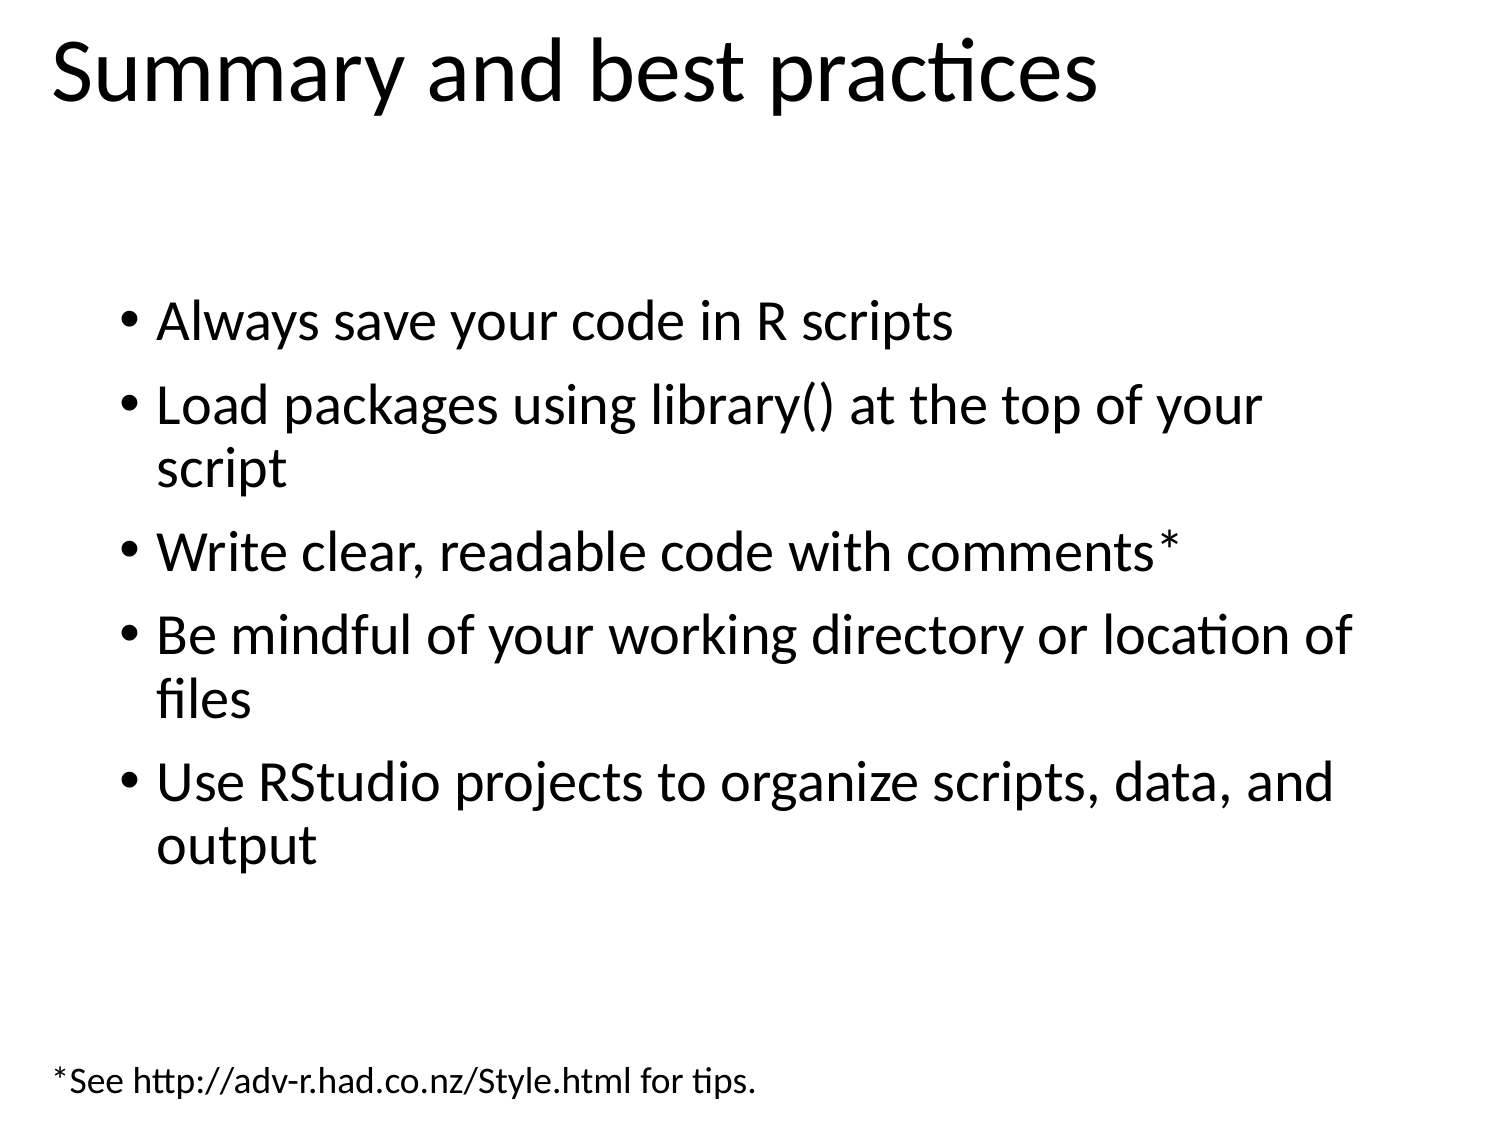

Summary and best practices

Always save your code in R scripts
Load packages using library() at the top of your script
Write clear, readable code with comments*
Be mindful of your working directory or location of files
Use RStudio projects to organize scripts, data, and output

*See http://adv-r.had.co.nz/Style.html for tips.